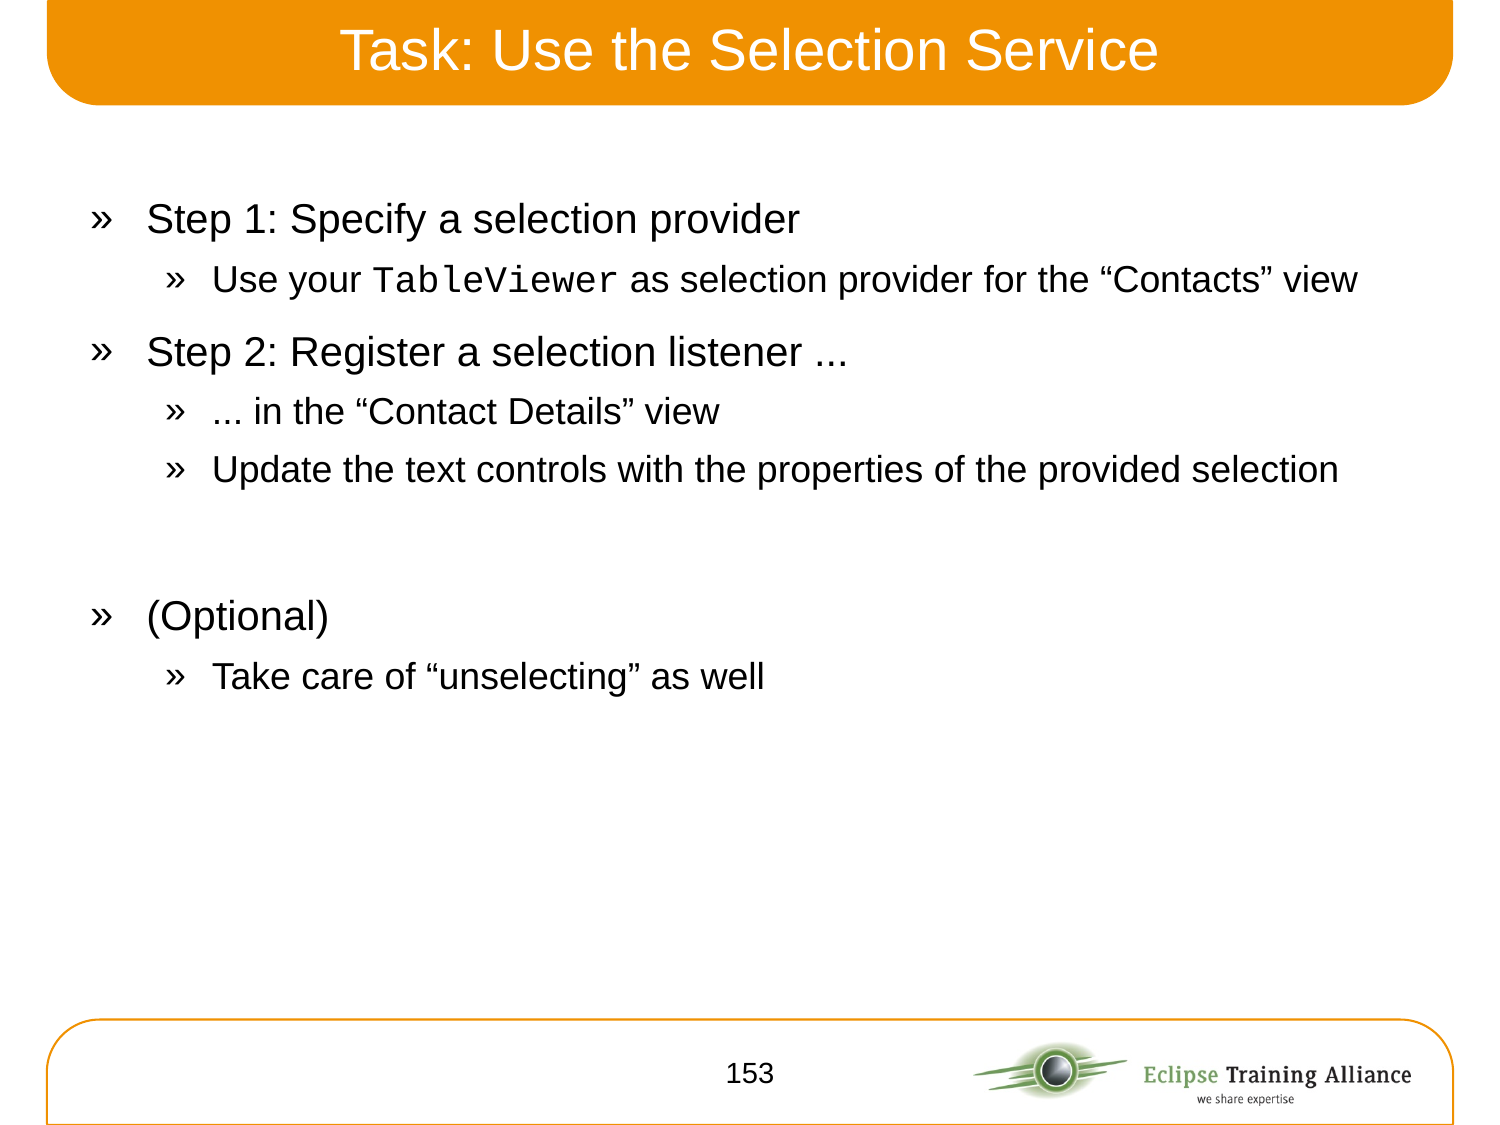

# Task: Use the Selection Service
Step 1: Specify a selection provider
Use your TableViewer as selection provider for the “Contacts” view
Step 2: Register a selection listener ...
... in the “Contact Details” view
Update the text controls with the properties of the provided selection

(Optional)
Take care of “unselecting” as well